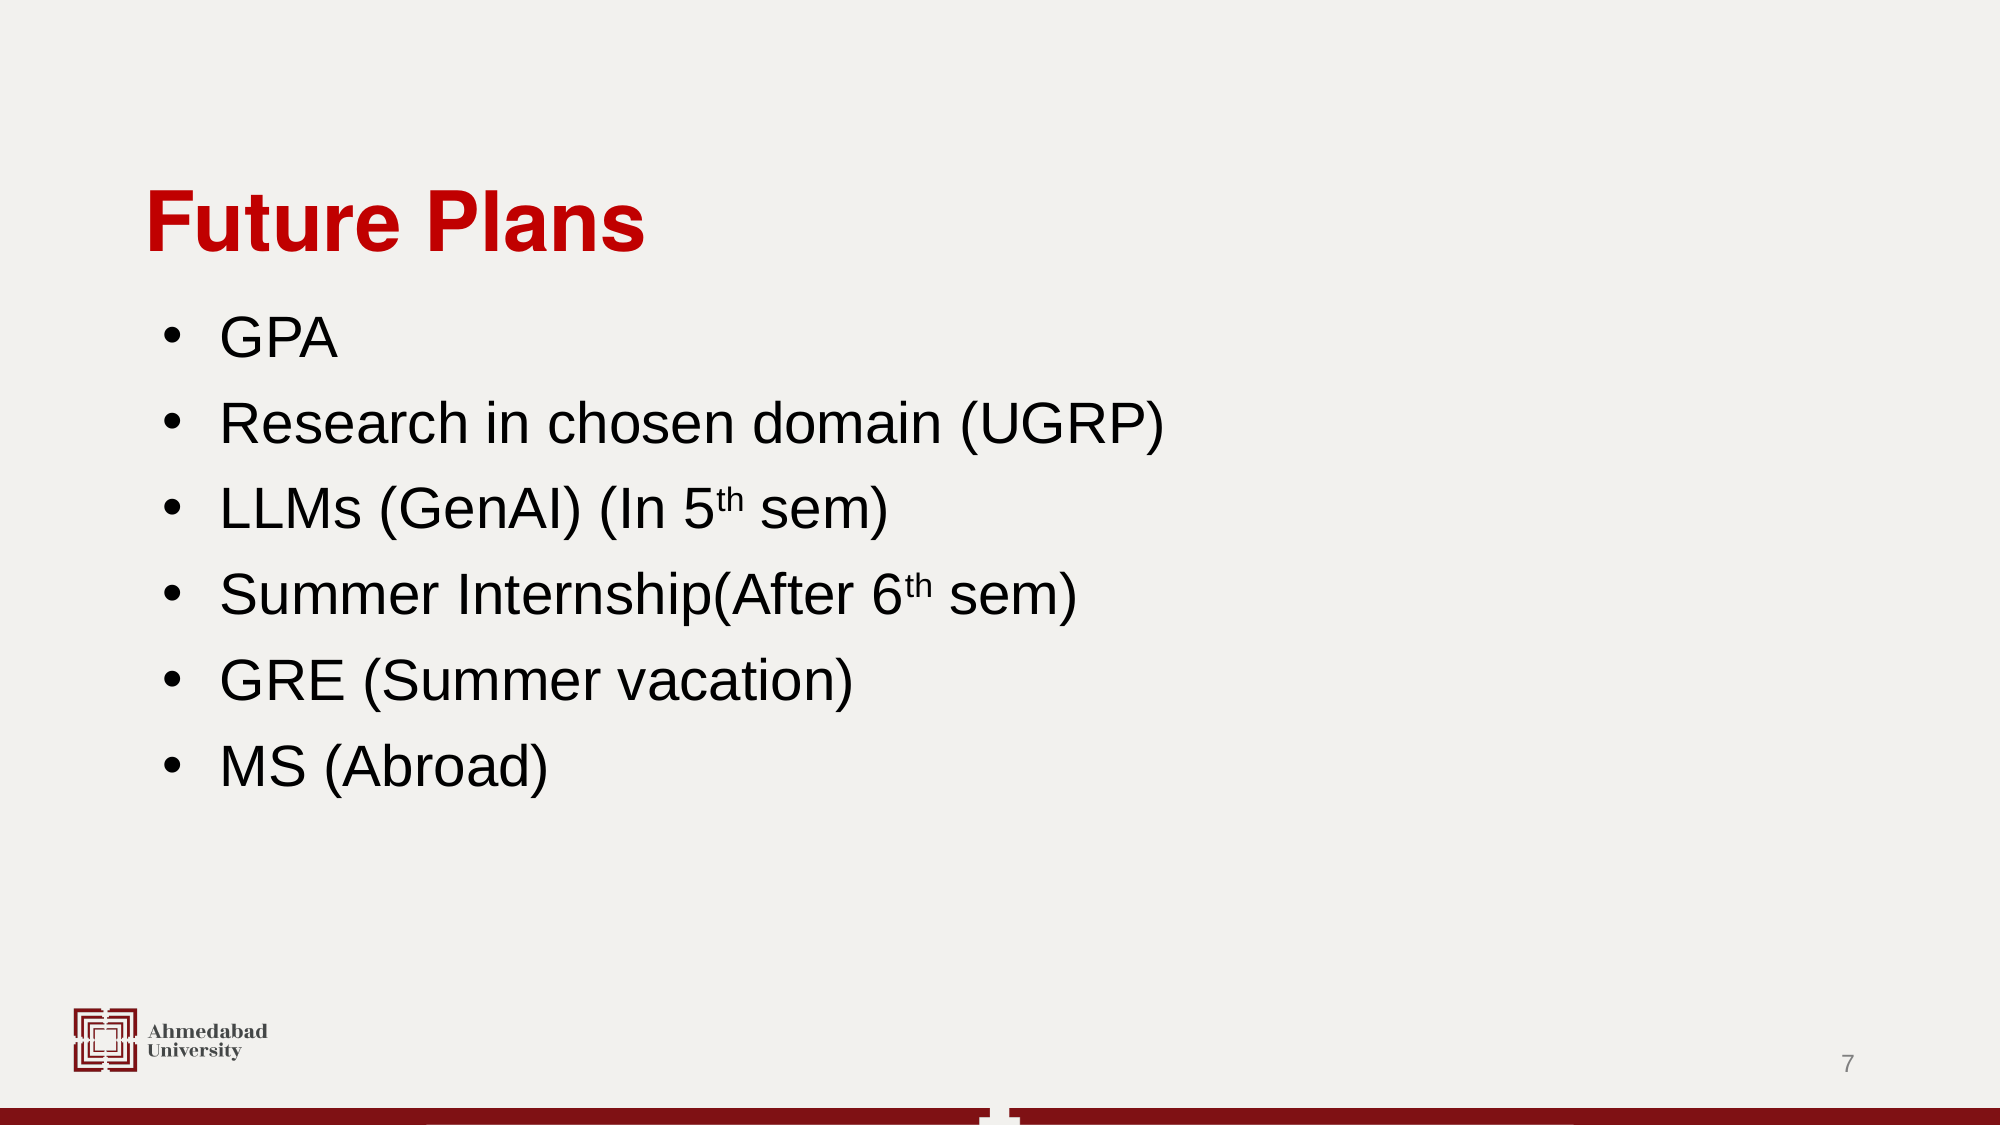

# Future Plans
GPA
Research in chosen domain (UGRP)
LLMs (GenAI) (In 5th sem)
Summer Internship(After 6th sem)
GRE (Summer vacation)
MS (Abroad)

7